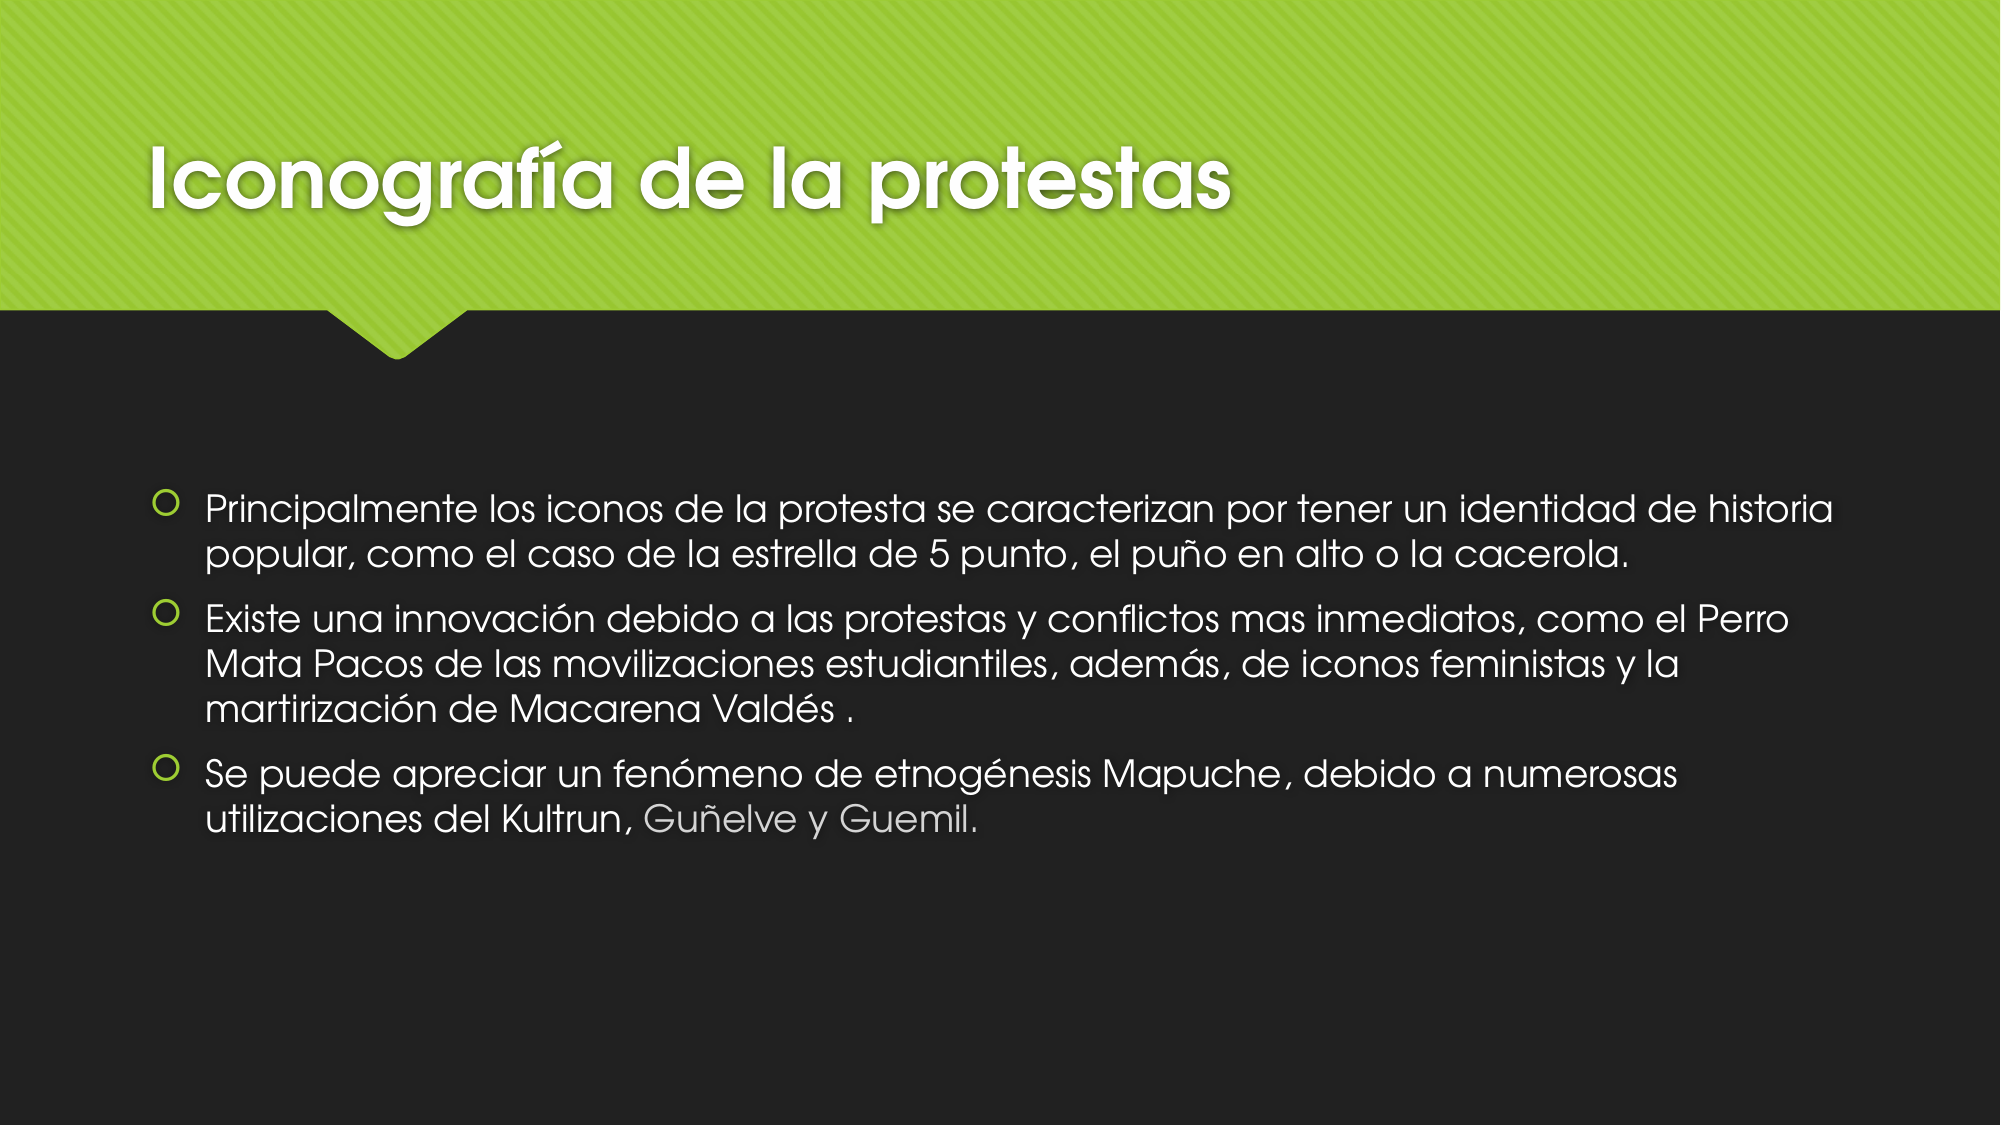

# Iconografía de la protestas
Principalmente los iconos de la protesta se caracterizan por tener un identidad de historia popular, como el caso de la estrella de 5 punto, el puño en alto o la cacerola.
Existe una innovación debido a las protestas y conflictos mas inmediatos, como el Perro Mata Pacos de las movilizaciones estudiantiles, además, de iconos feministas y la martirización de Macarena Valdés .
Se puede apreciar un fenómeno de etnogénesis Mapuche, debido a numerosas utilizaciones del Kultrun, Guñelve y Guemil.